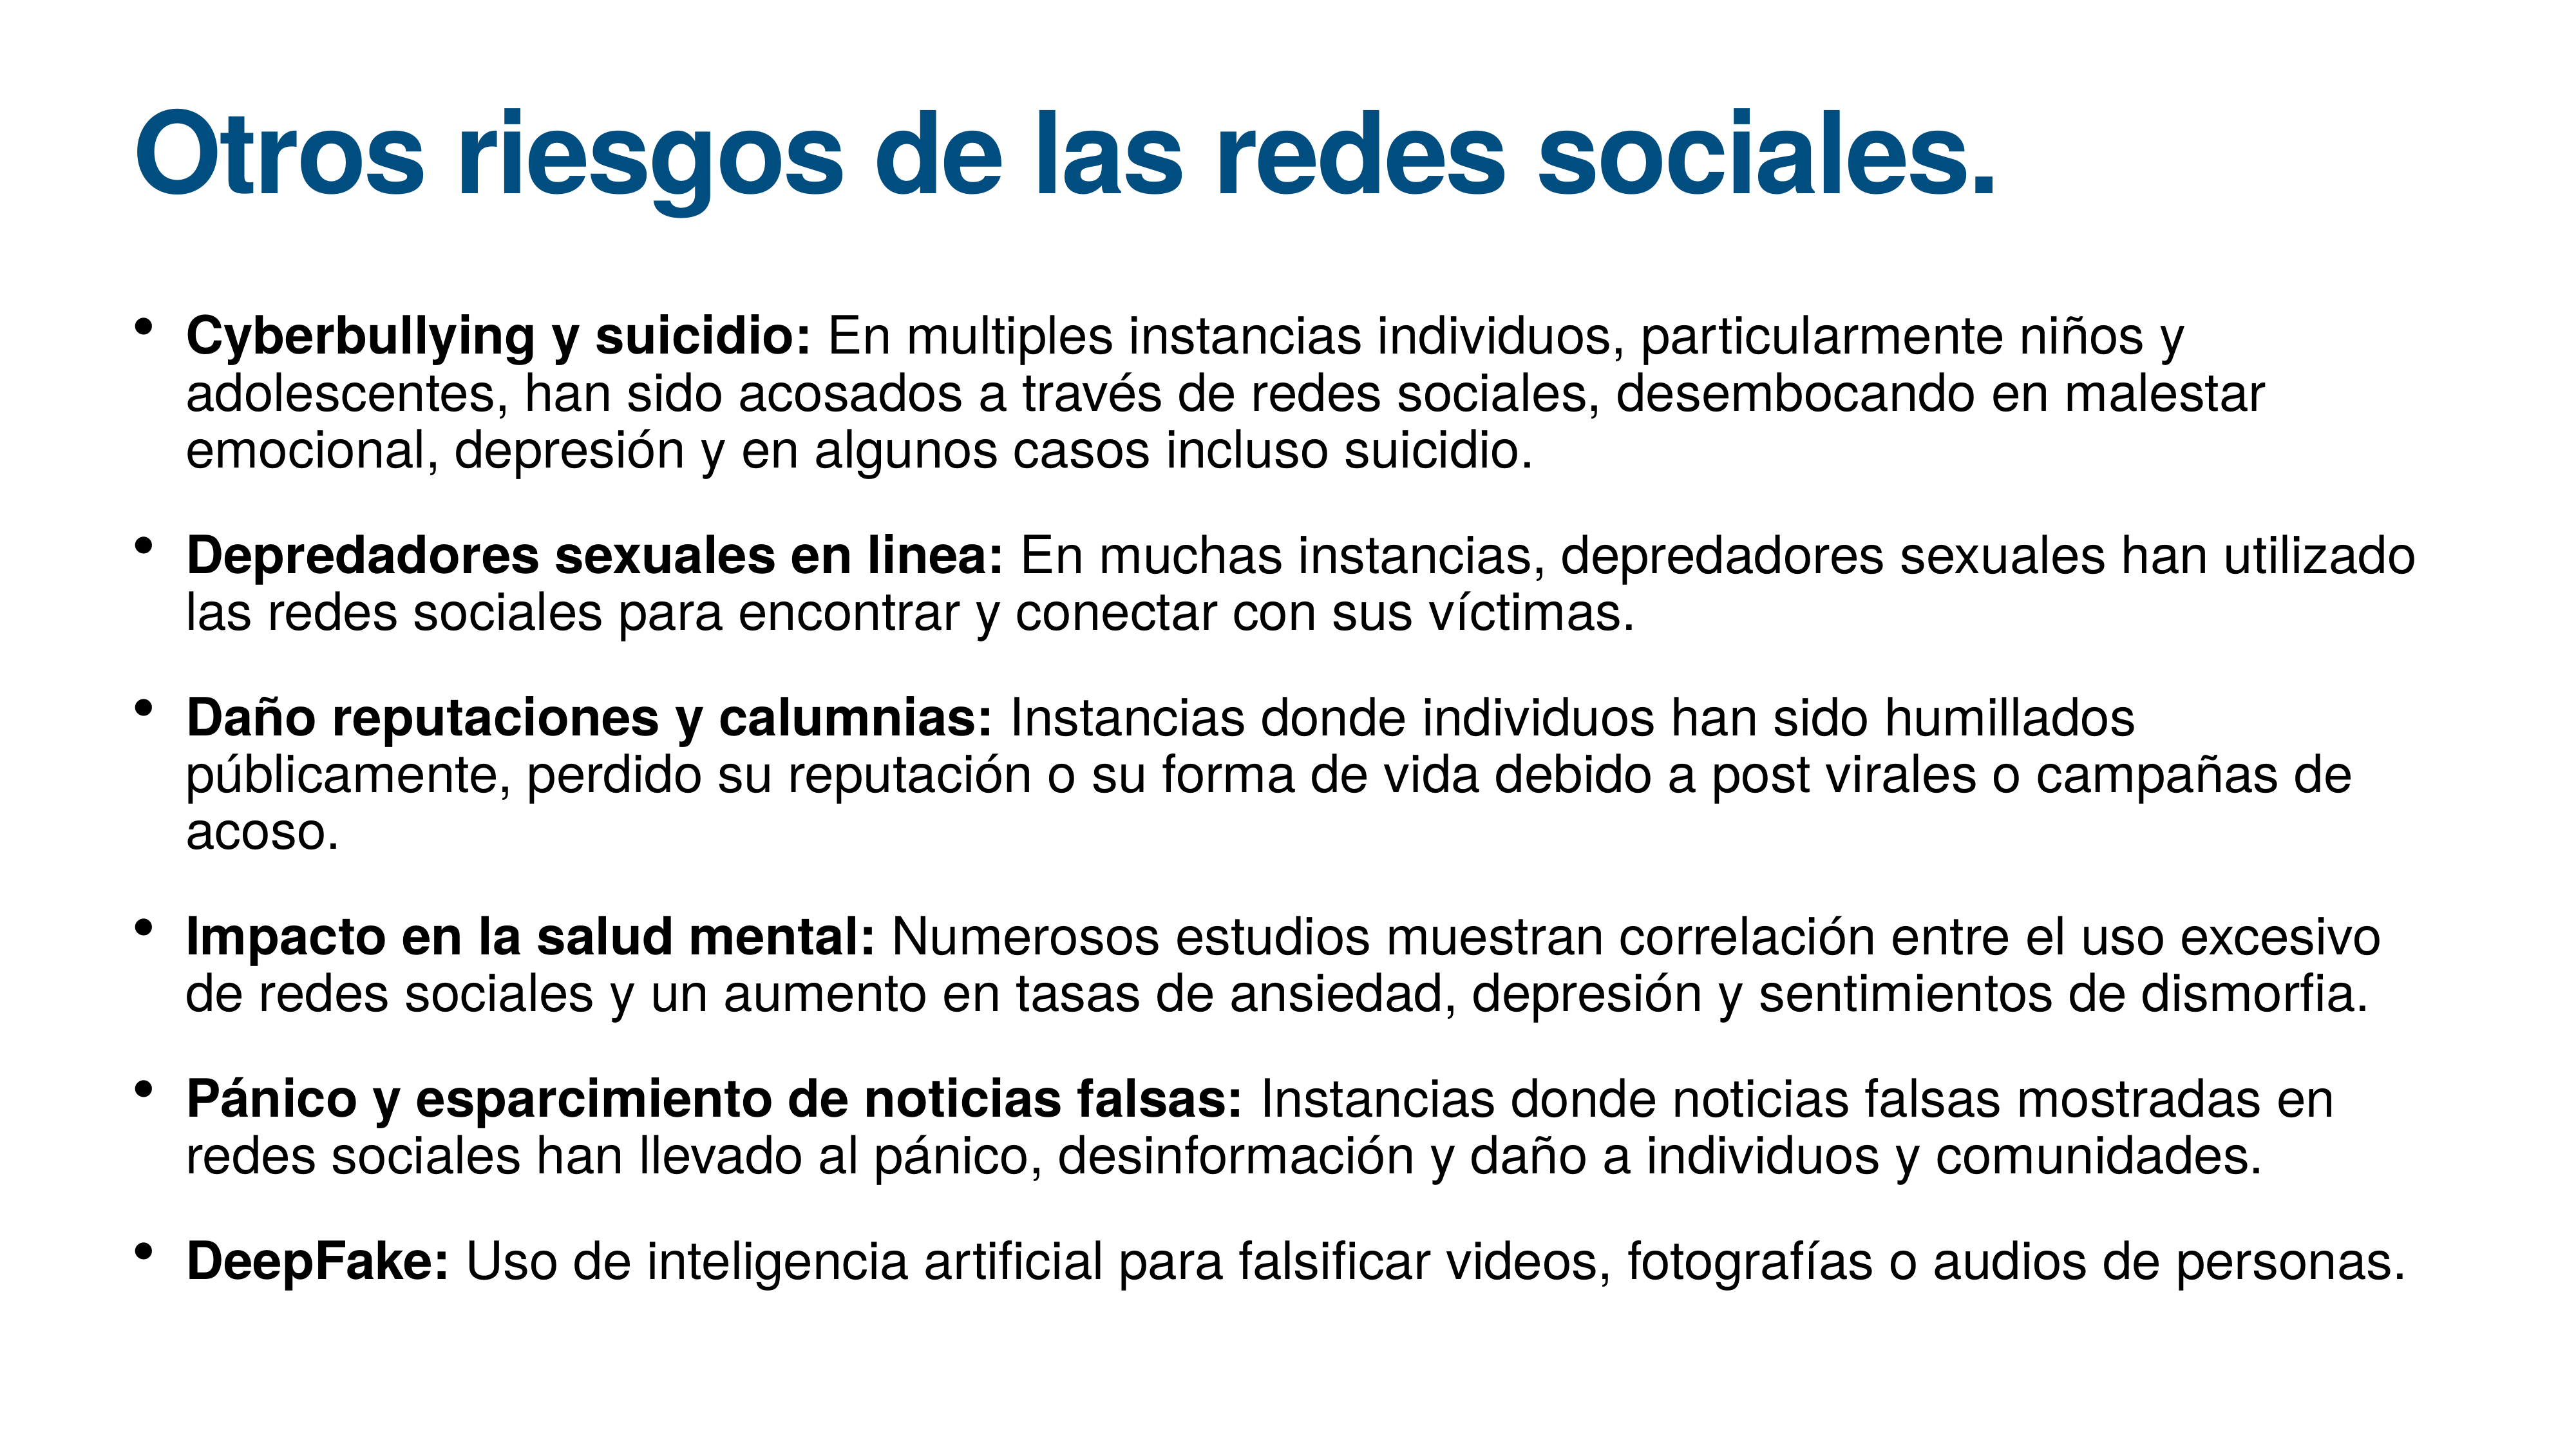

# Otros riesgos de las redes sociales.
Cyberbullying y suicidio: En multiples instancias individuos, particularmente niños y adolescentes, han sido acosados a través de redes sociales, desembocando en malestar emocional, depresión y en algunos casos incluso suicidio.
Depredadores sexuales en linea: En muchas instancias, depredadores sexuales han utilizado las redes sociales para encontrar y conectar con sus víctimas.
Daño reputaciones y calumnias: Instancias donde individuos han sido humillados públicamente, perdido su reputación o su forma de vida debido a post virales o campañas de acoso.
Impacto en la salud mental: Numerosos estudios muestran correlación entre el uso excesivo de redes sociales y un aumento en tasas de ansiedad, depresión y sentimientos de dismorfia.
Pánico y esparcimiento de noticias falsas: Instancias donde noticias falsas mostradas en redes sociales han llevado al pánico, desinformación y daño a individuos y comunidades.
DeepFake: Uso de inteligencia artificial para falsificar videos, fotografías o audios de personas.